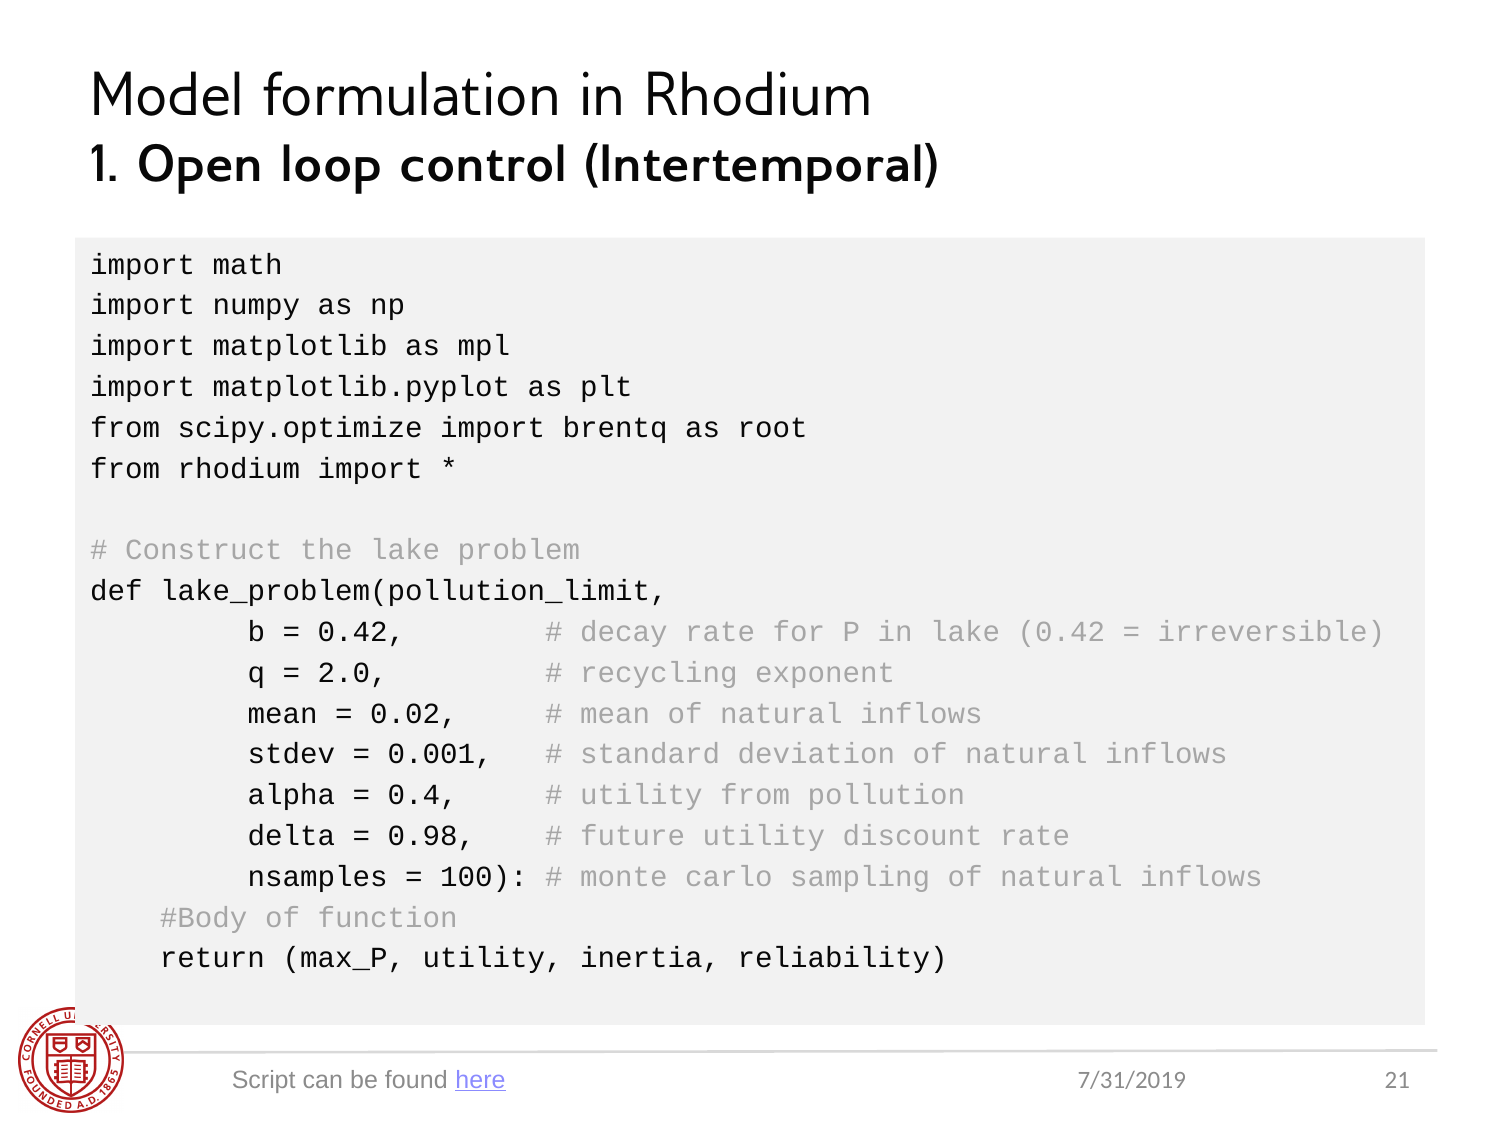

# Model formulation in Rhodium 1. Open loop control (Intertemporal)
import math
import numpy as np
import matplotlib as mpl
import matplotlib.pyplot as plt
from scipy.optimize import brentq as root
from rhodium import *

# Construct the lake problem
def lake_problem(pollution_limit,
         b = 0.42,        # decay rate for P in lake (0.42 = irreversible)
         q = 2.0,         # recycling exponent
         mean = 0.02,     # mean of natural inflows
         stdev = 0.001,   # standard deviation of natural inflows
         alpha = 0.4,     # utility from pollution
         delta = 0.98,    # future utility discount rate
         nsamples = 100): # monte carlo sampling of natural inflows
    #Body of function
    return (max_P, utility, inertia, reliability)
Script can be found here
7/31/2019
21